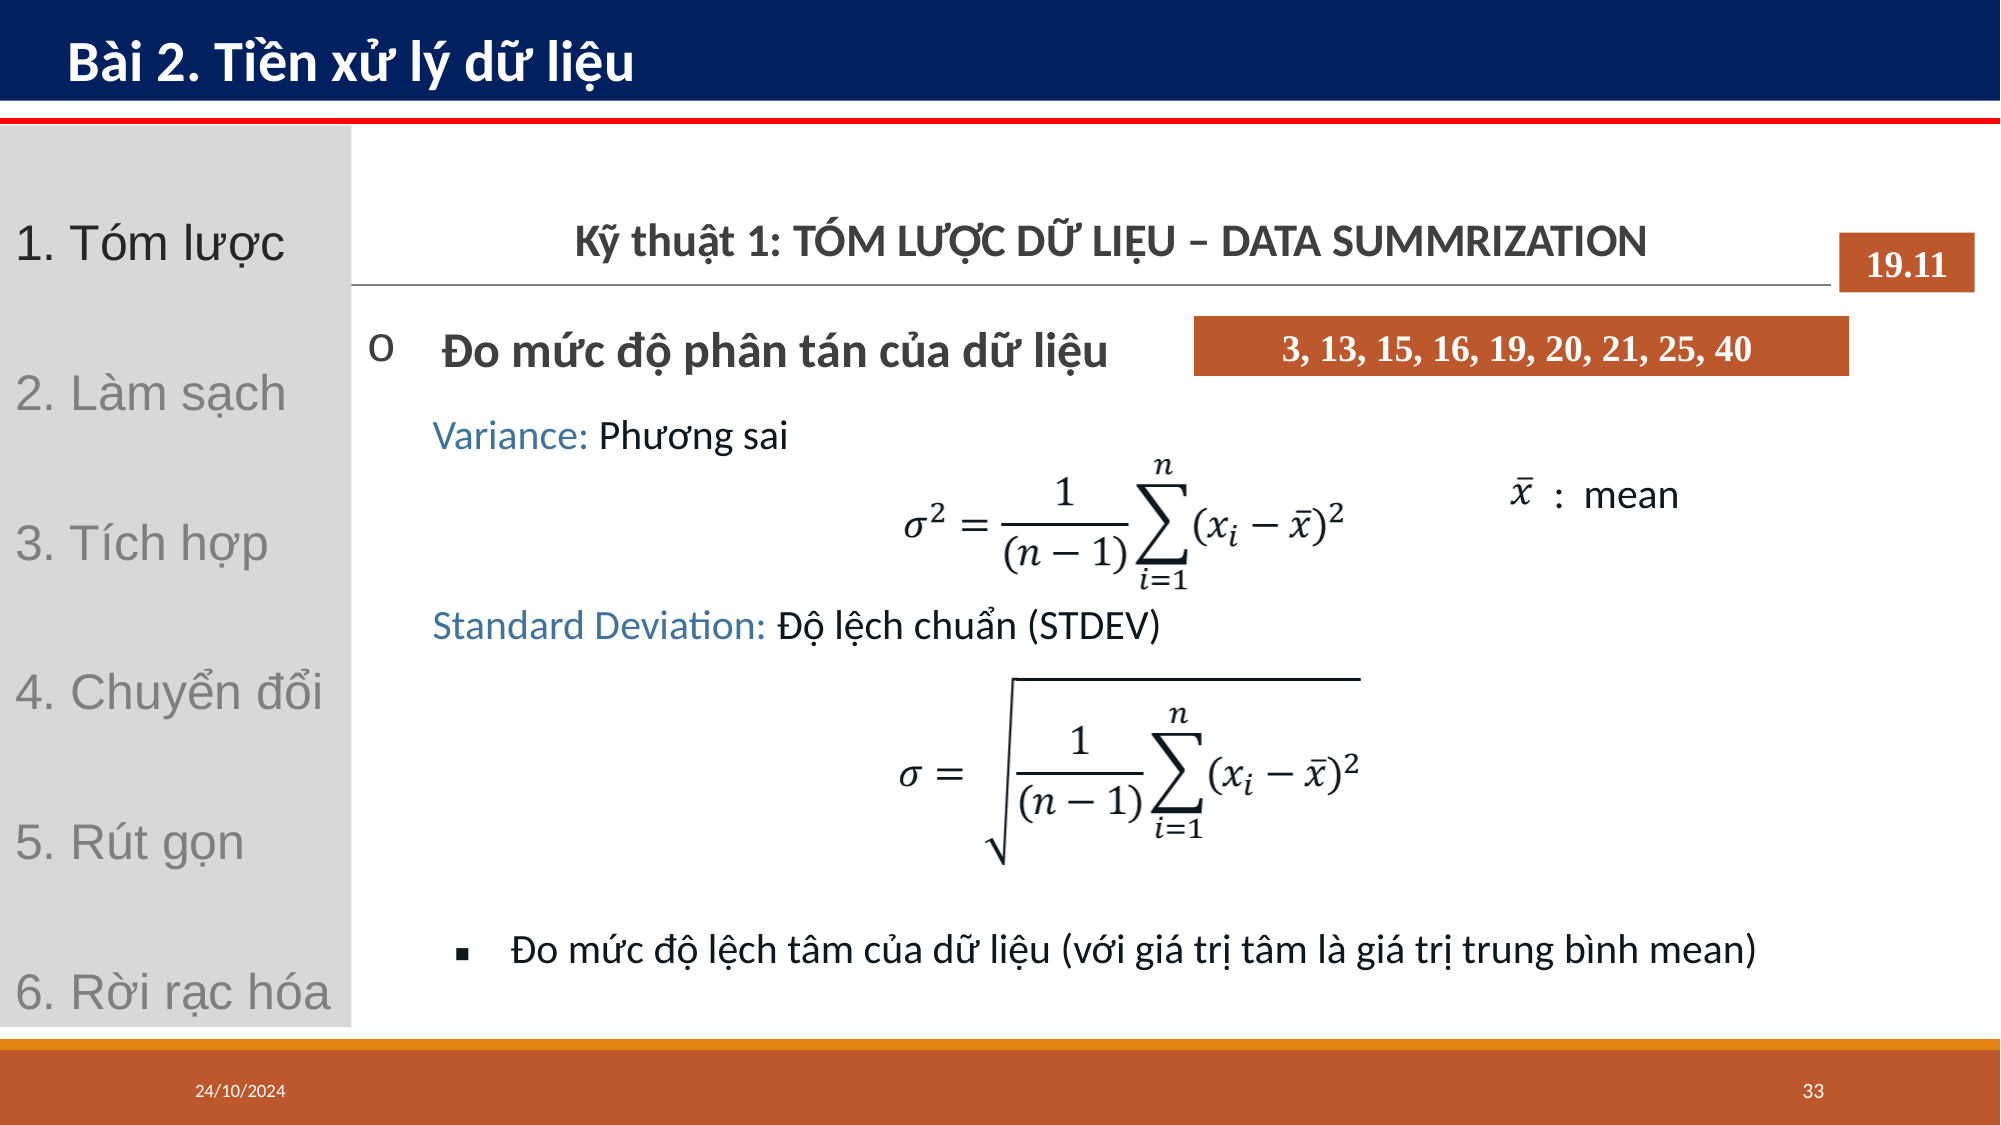

# Bài 2. Tiền xử lý dữ liệu
1. Tóm lược
2. Làm sạch
3. Tích hợp
4. Chuyển đổi
5. Rút gọn
6. Rời rạc hóa
Kỹ thuật 1: TÓM LƯỢC DỮ LIỆU – DATA SUMMRIZATION
19.11
3, 13, 15, 16, 19, 20, 21, 25, 40
Đo mức độ phân tán của dữ liệu

Variance: Phương sai

:  mean
Standard Deviation: Độ lệch chuẩn (STDEV)

Đo mức độ lệch tâm của dữ liệu (với giá trị tâm là giá trị trung bình mean)
24/10/2024
33